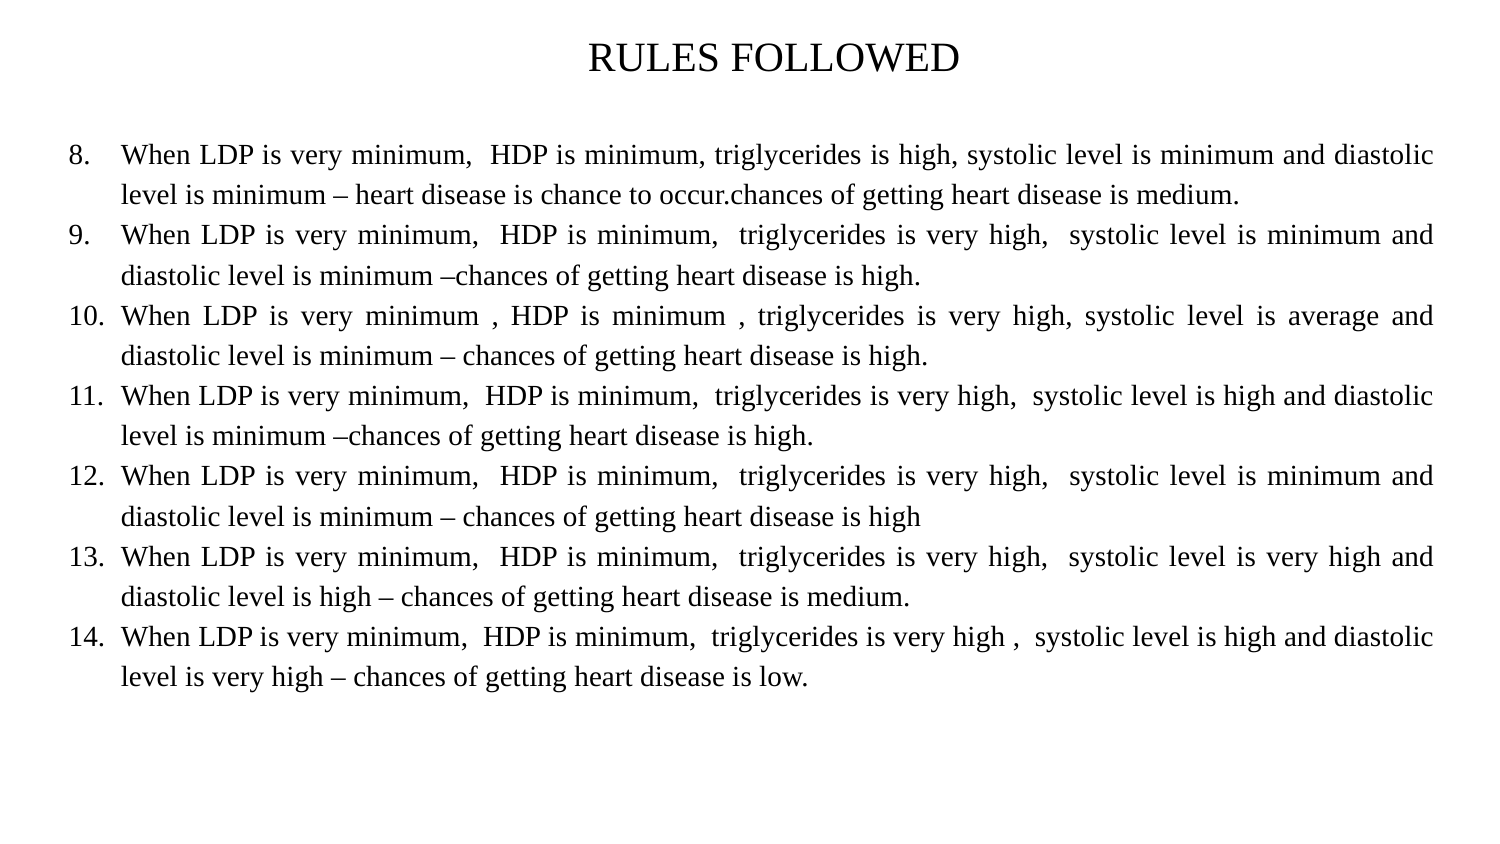

RULES FOLLOWED

When LDP is very minimum,  HDP is minimum, triglycerides is high, systolic level is minimum and diastolic level is minimum – heart disease is chance to occur.chances of getting heart disease is medium.
When LDP is very minimum,  HDP is minimum,  triglycerides is very high,  systolic level is minimum and diastolic level is minimum –chances of getting heart disease is high.
When LDP is very minimum , HDP is minimum , triglycerides is very high, systolic level is average and diastolic level is minimum – chances of getting heart disease is high.
When LDP is very minimum,  HDP is minimum,  triglycerides is very high,  systolic level is high and diastolic level is minimum –chances of getting heart disease is high.
When LDP is very minimum,  HDP is minimum,  triglycerides is very high,  systolic level is minimum and diastolic level is minimum – chances of getting heart disease is high
When LDP is very minimum,  HDP is minimum,  triglycerides is very high,  systolic level is very high and diastolic level is high – chances of getting heart disease is medium.
When LDP is very minimum,  HDP is minimum,  triglycerides is very high ,  systolic level is high and diastolic level is very high – chances of getting heart disease is low.